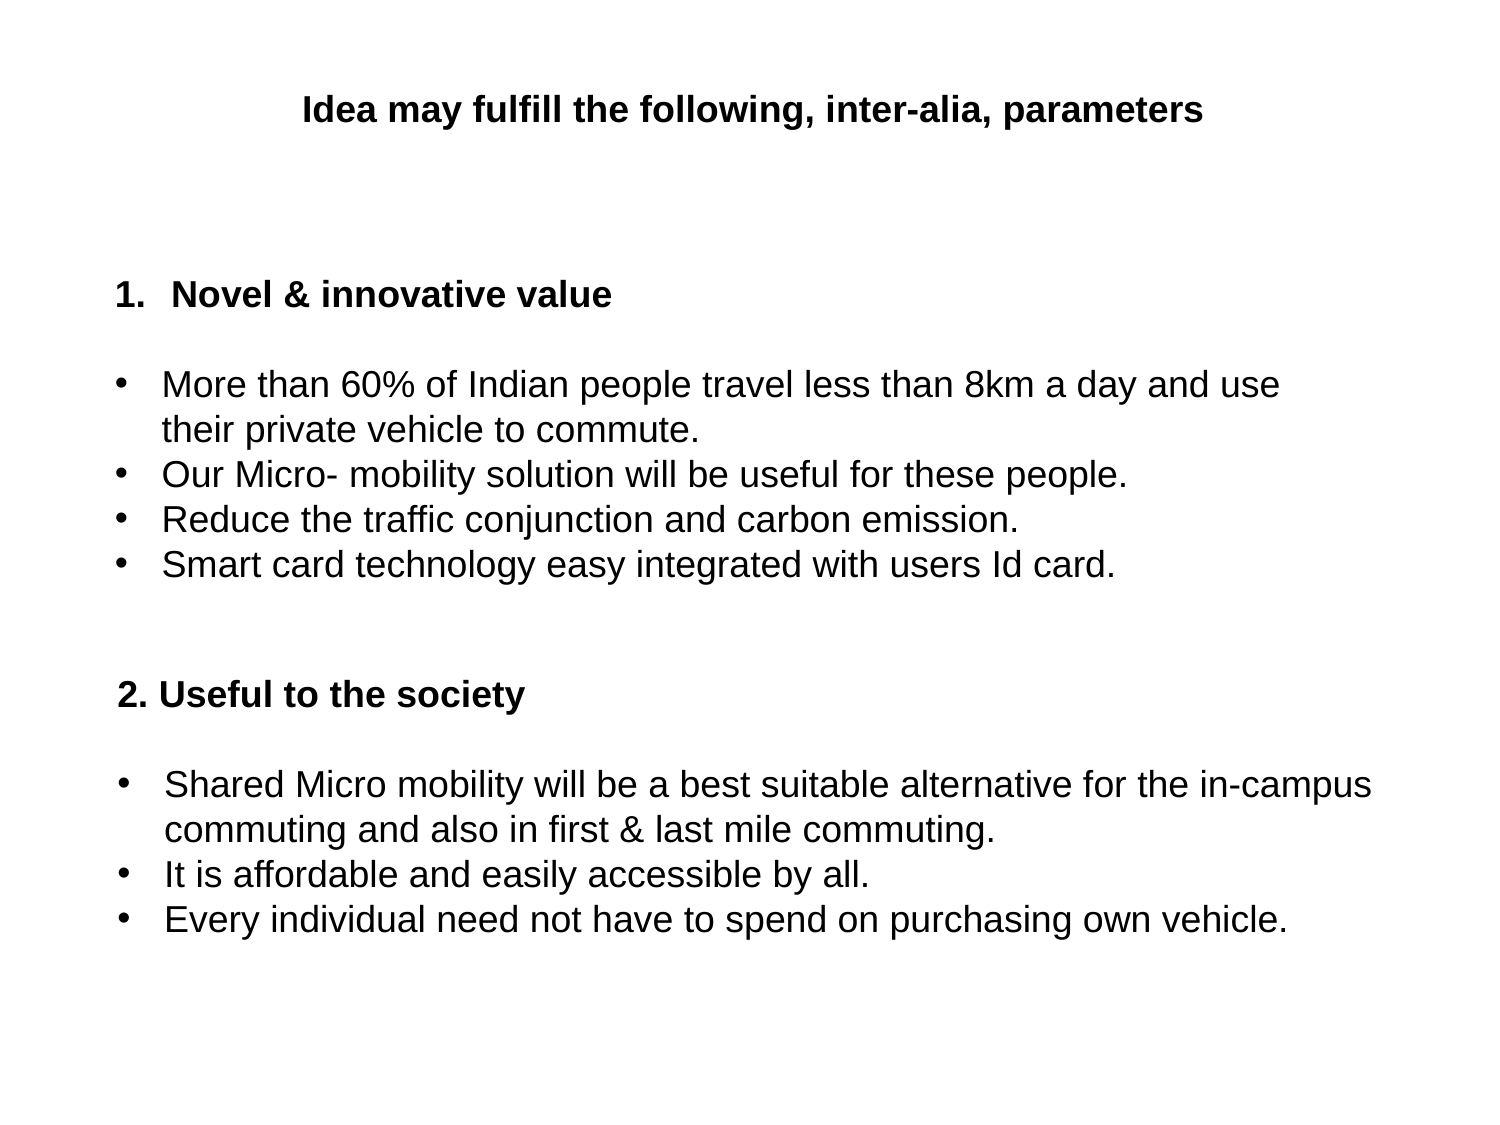

Idea may fulfill the following, inter-alia, parameters
Novel & innovative value

More than 60% of Indian people travel less than 8km a day and use their private vehicle to commute.
Our Micro- mobility solution will be useful for these people.
Reduce the traffic conjunction and carbon emission.
Smart card technology easy integrated with users Id card.
2. Useful to the society

Shared Micro mobility will be a best suitable alternative for the in-campus commuting and also in first & last mile commuting.
It is affordable and easily accessible by all.
Every individual need not have to spend on purchasing own vehicle.